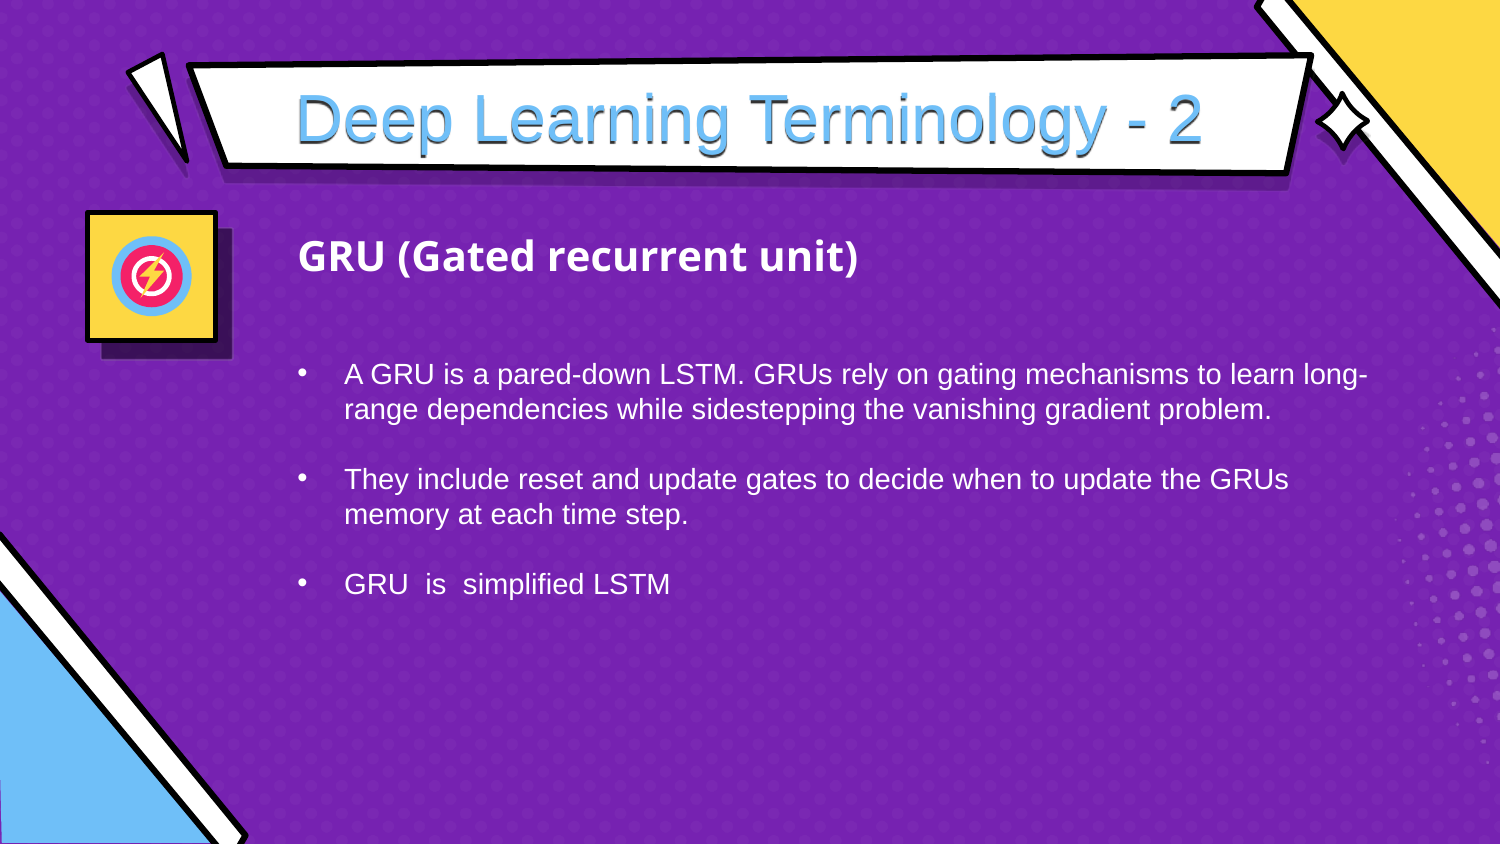

# Deep Learning Terminology - 2

GRU (Gated recurrent unit)

A GRU is a pared-down LSTM. GRUs rely on gating mechanisms to learn long-range dependencies while sidestepping the vanishing gradient problem.

They include reset and update gates to decide when to update the GRUs memory at each time step.

GRU  is  simplified LSTM